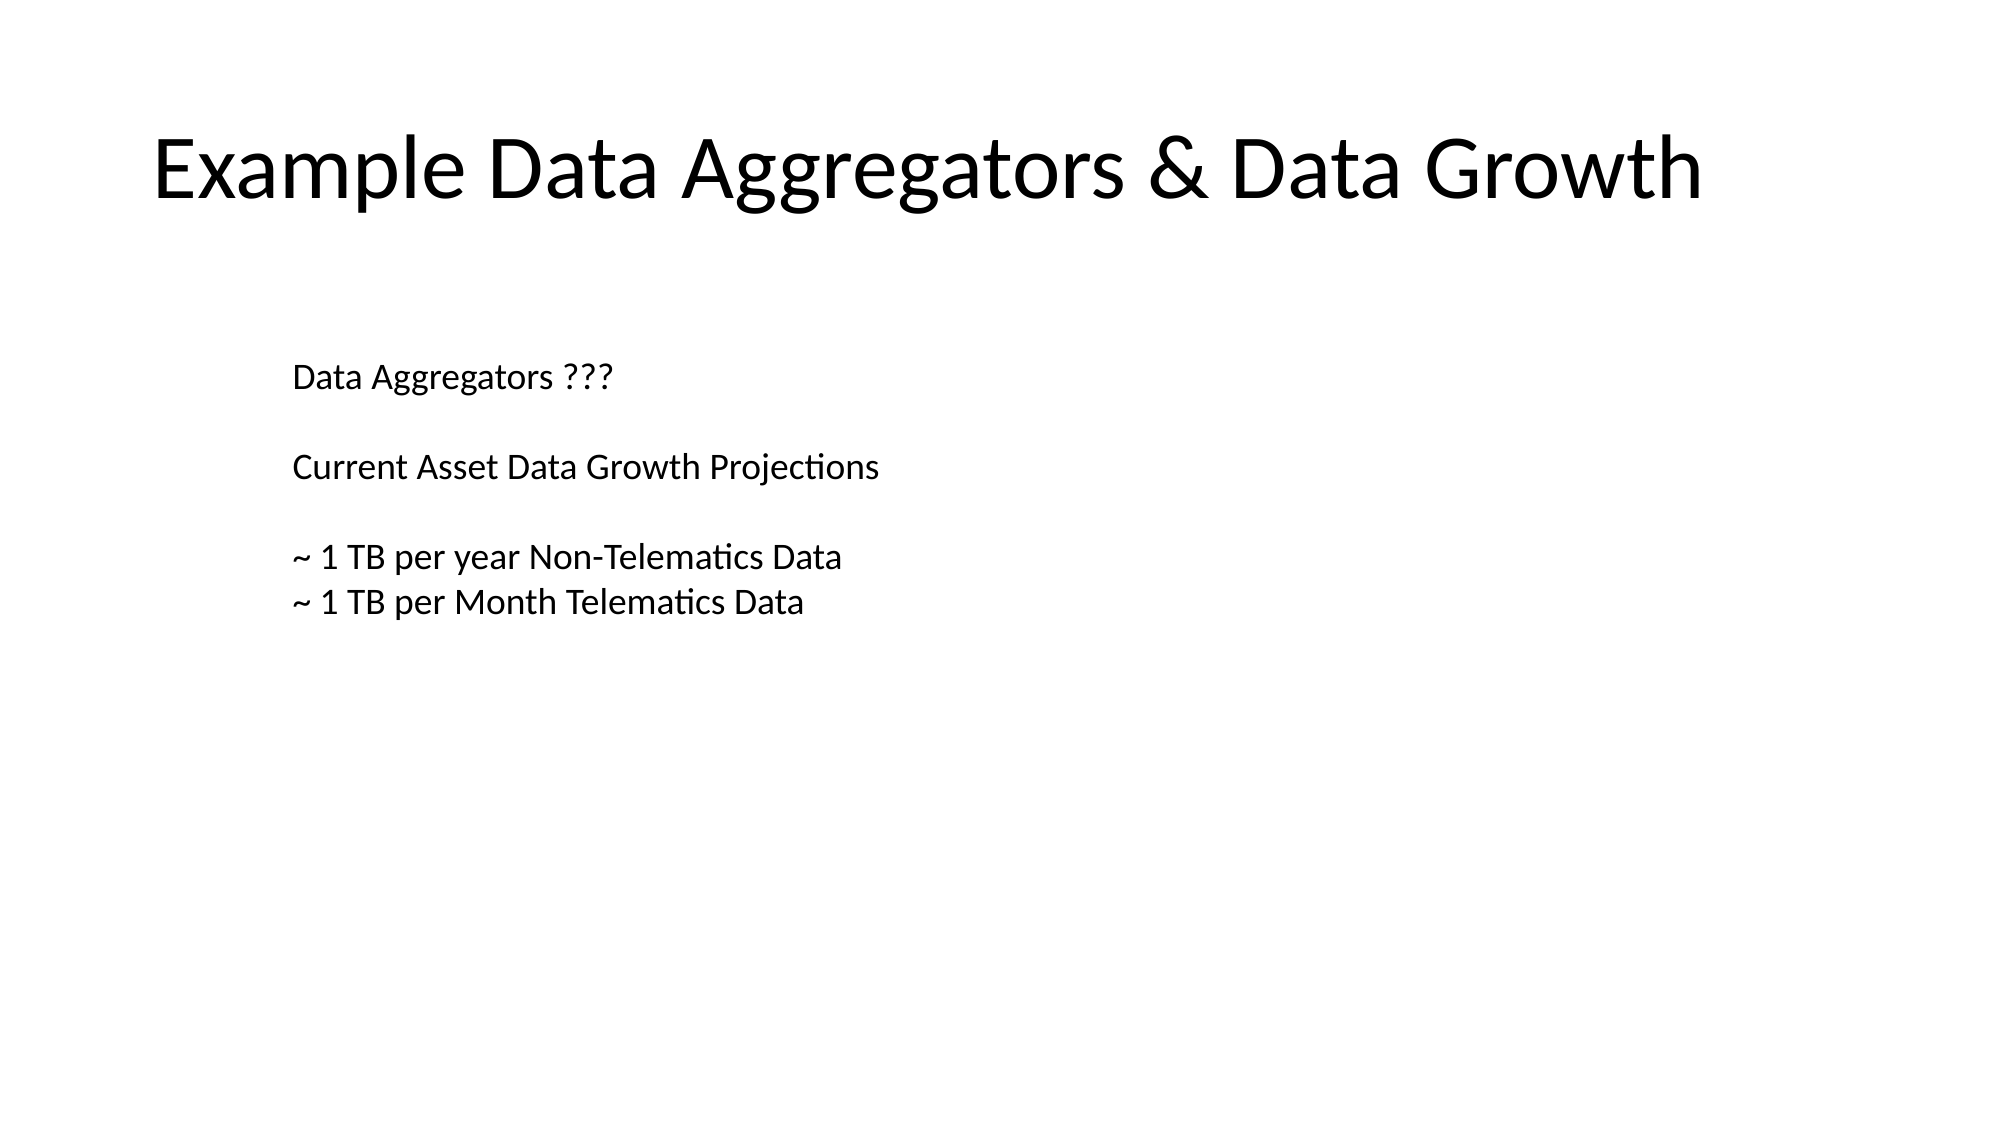

# Example Data Aggregators & Data Growth

Data Aggregators ???

Current Asset Data Growth Projections

~ 1 TB per year Non-Telematics Data
~ 1 TB per Month Telematics Data